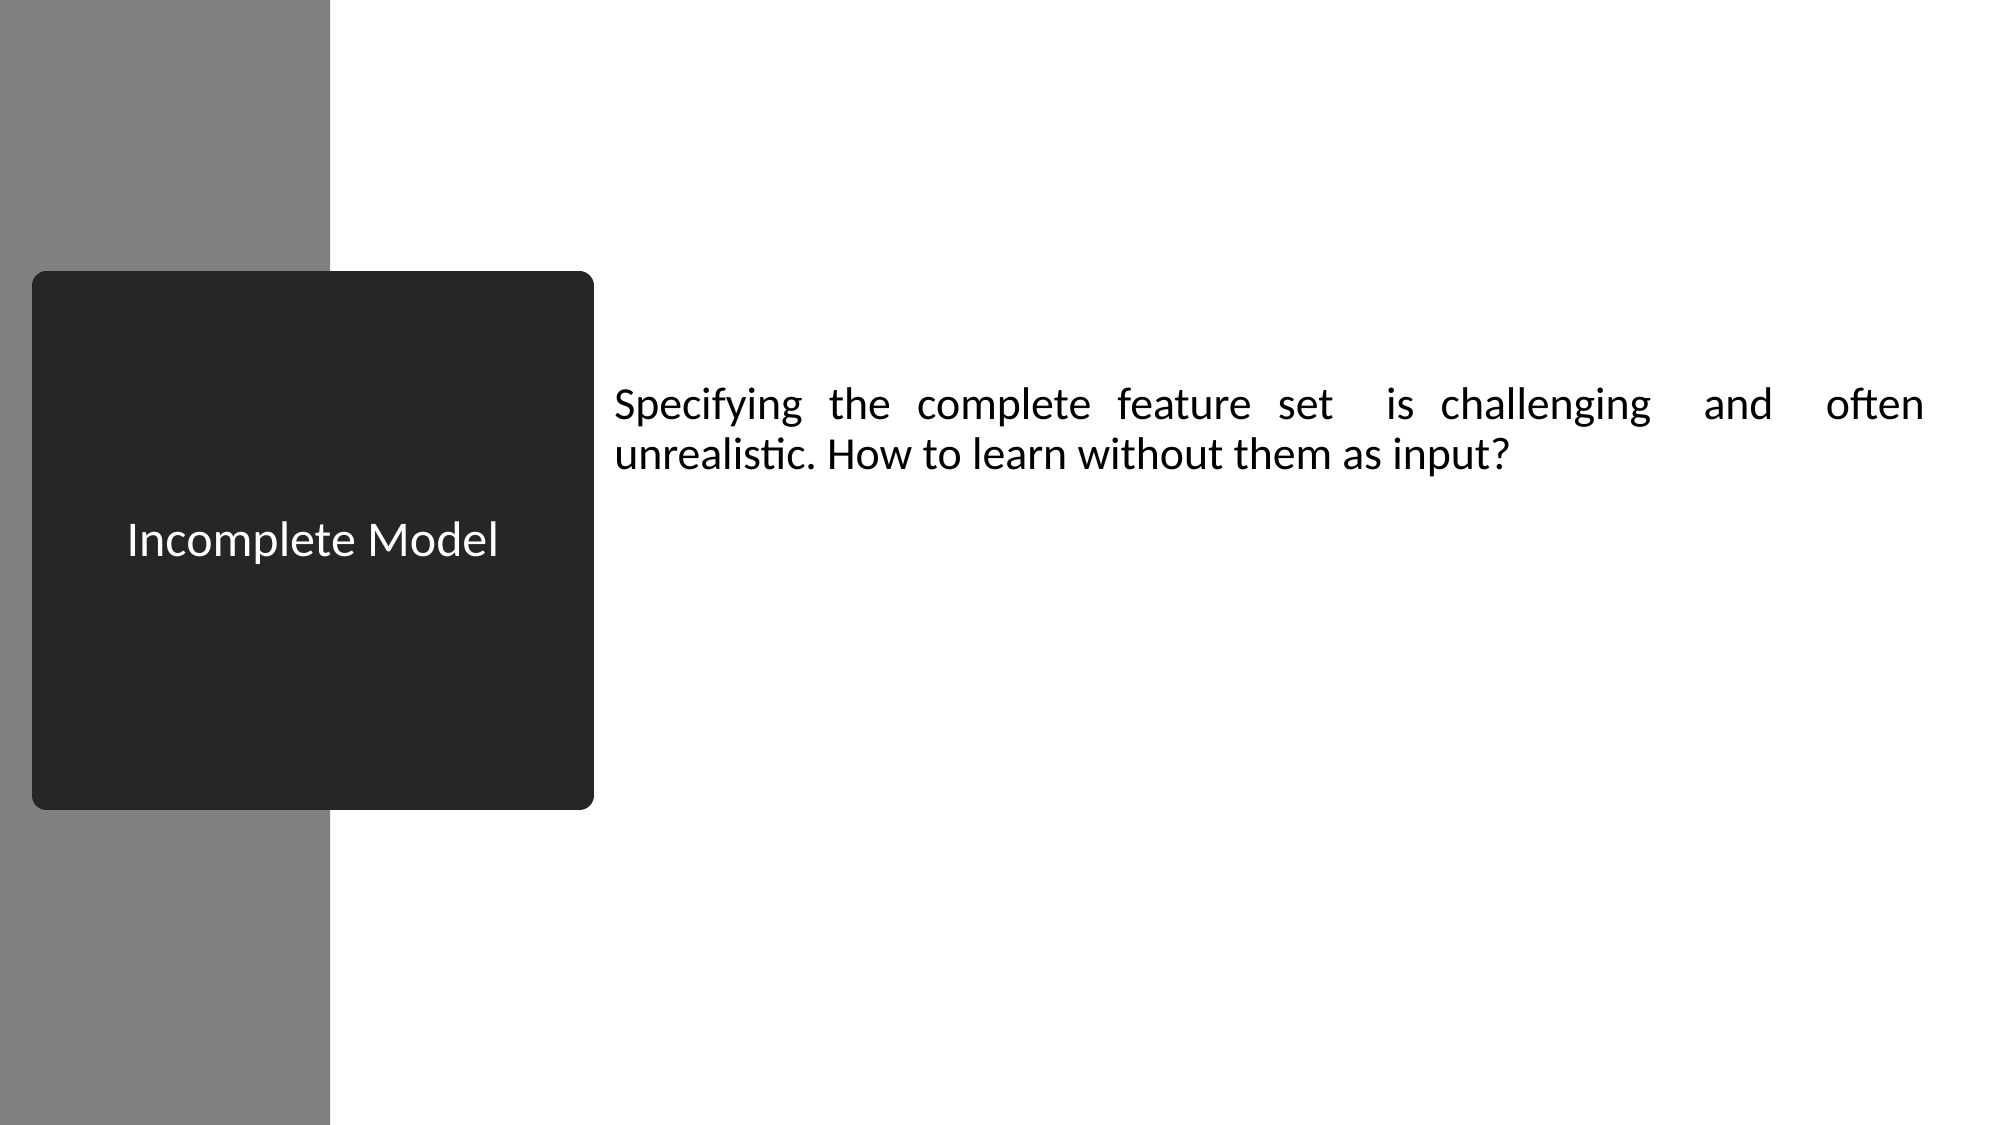

Specifying the complete feature set  is challenging  and  often unrealistic. How to learn without them as input?

# Incomplete Model